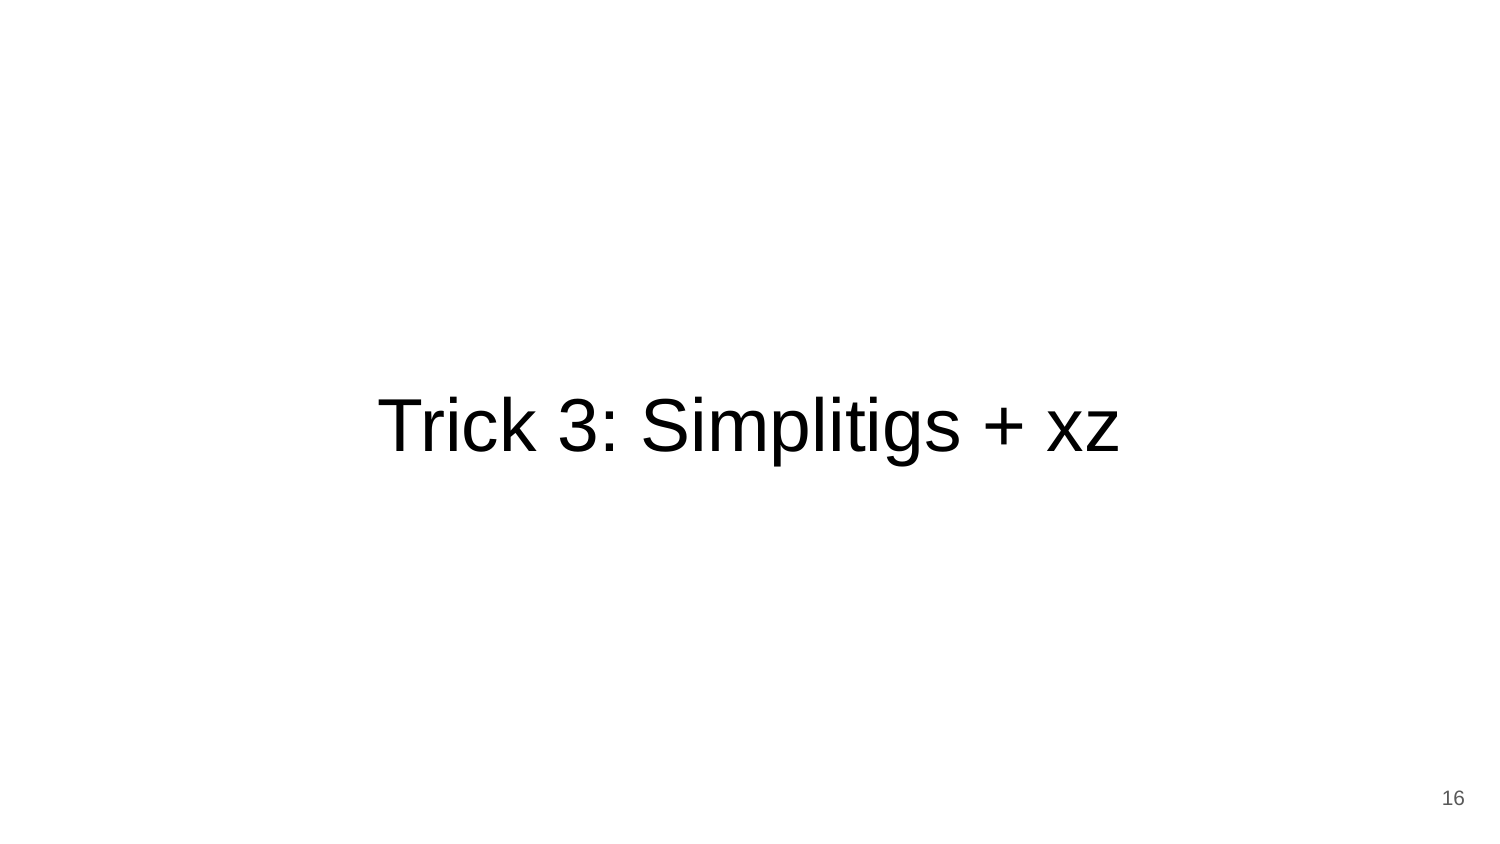

# Trick 3: Simplitigs + xz
16